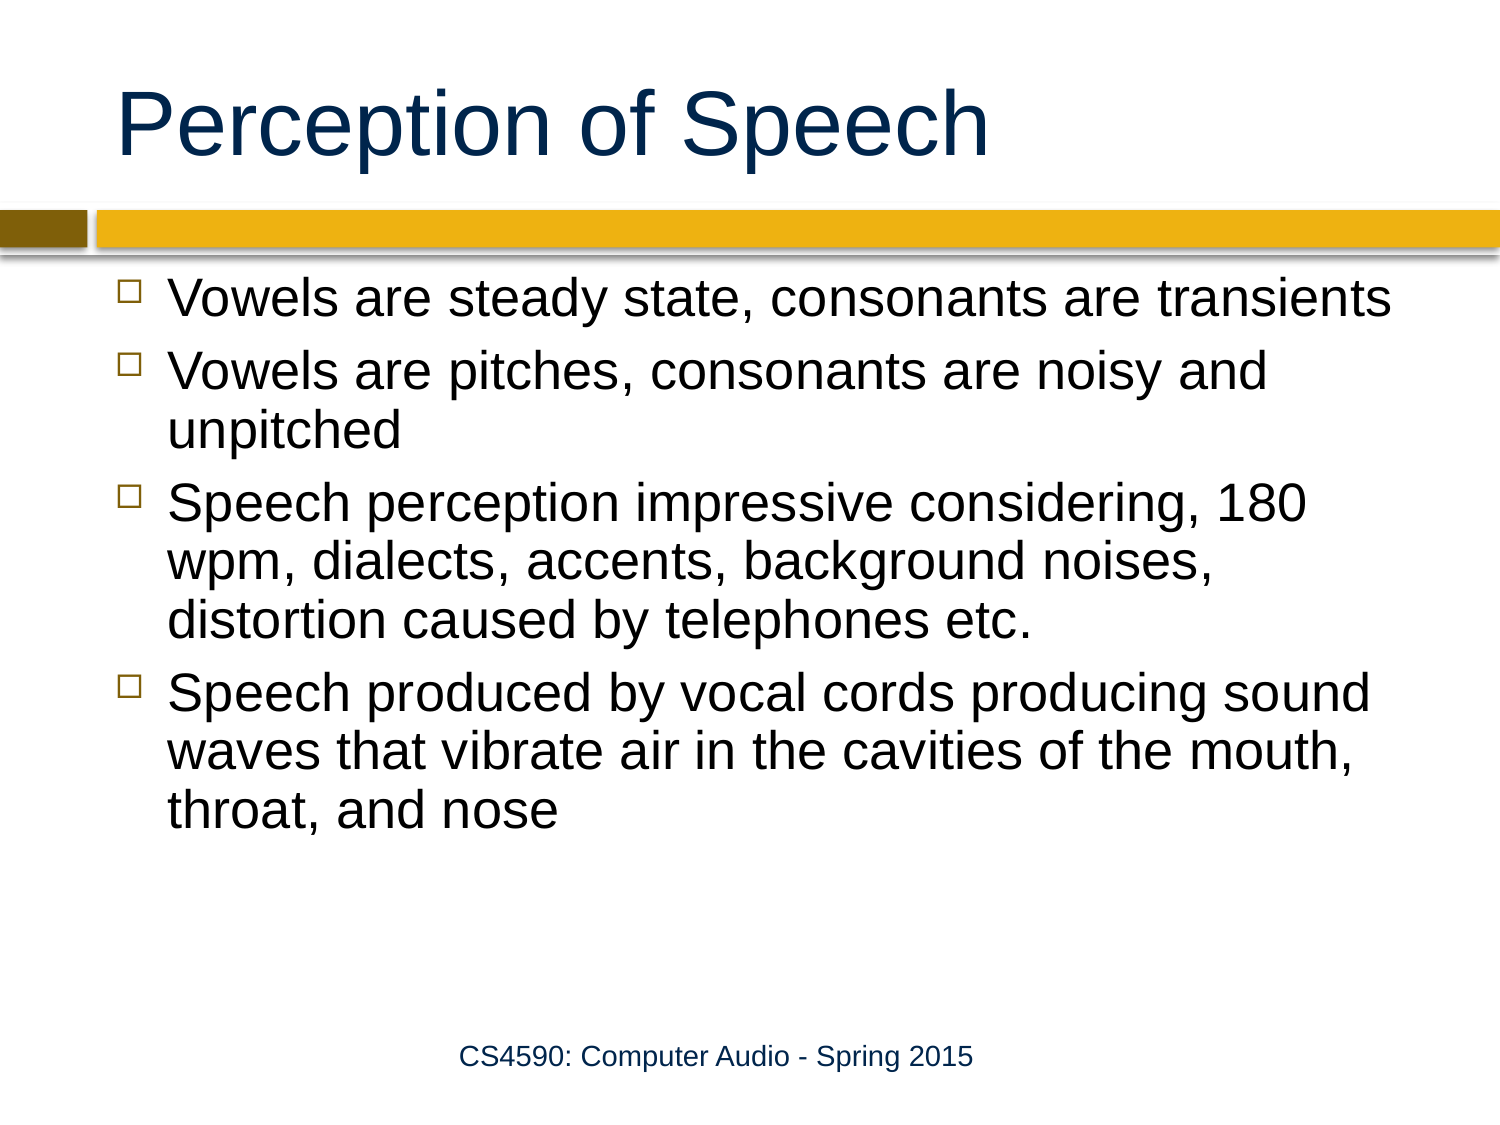

# Perception of Speech
Vowels are steady state, consonants are transients
Vowels are pitches, consonants are noisy and unpitched
Speech perception impressive considering, 180 wpm, dialects, accents, background noises, distortion caused by telephones etc.
Speech produced by vocal cords producing sound waves that vibrate air in the cavities of the mouth, throat, and nose

CS4590: Computer Audio - Spring 2015